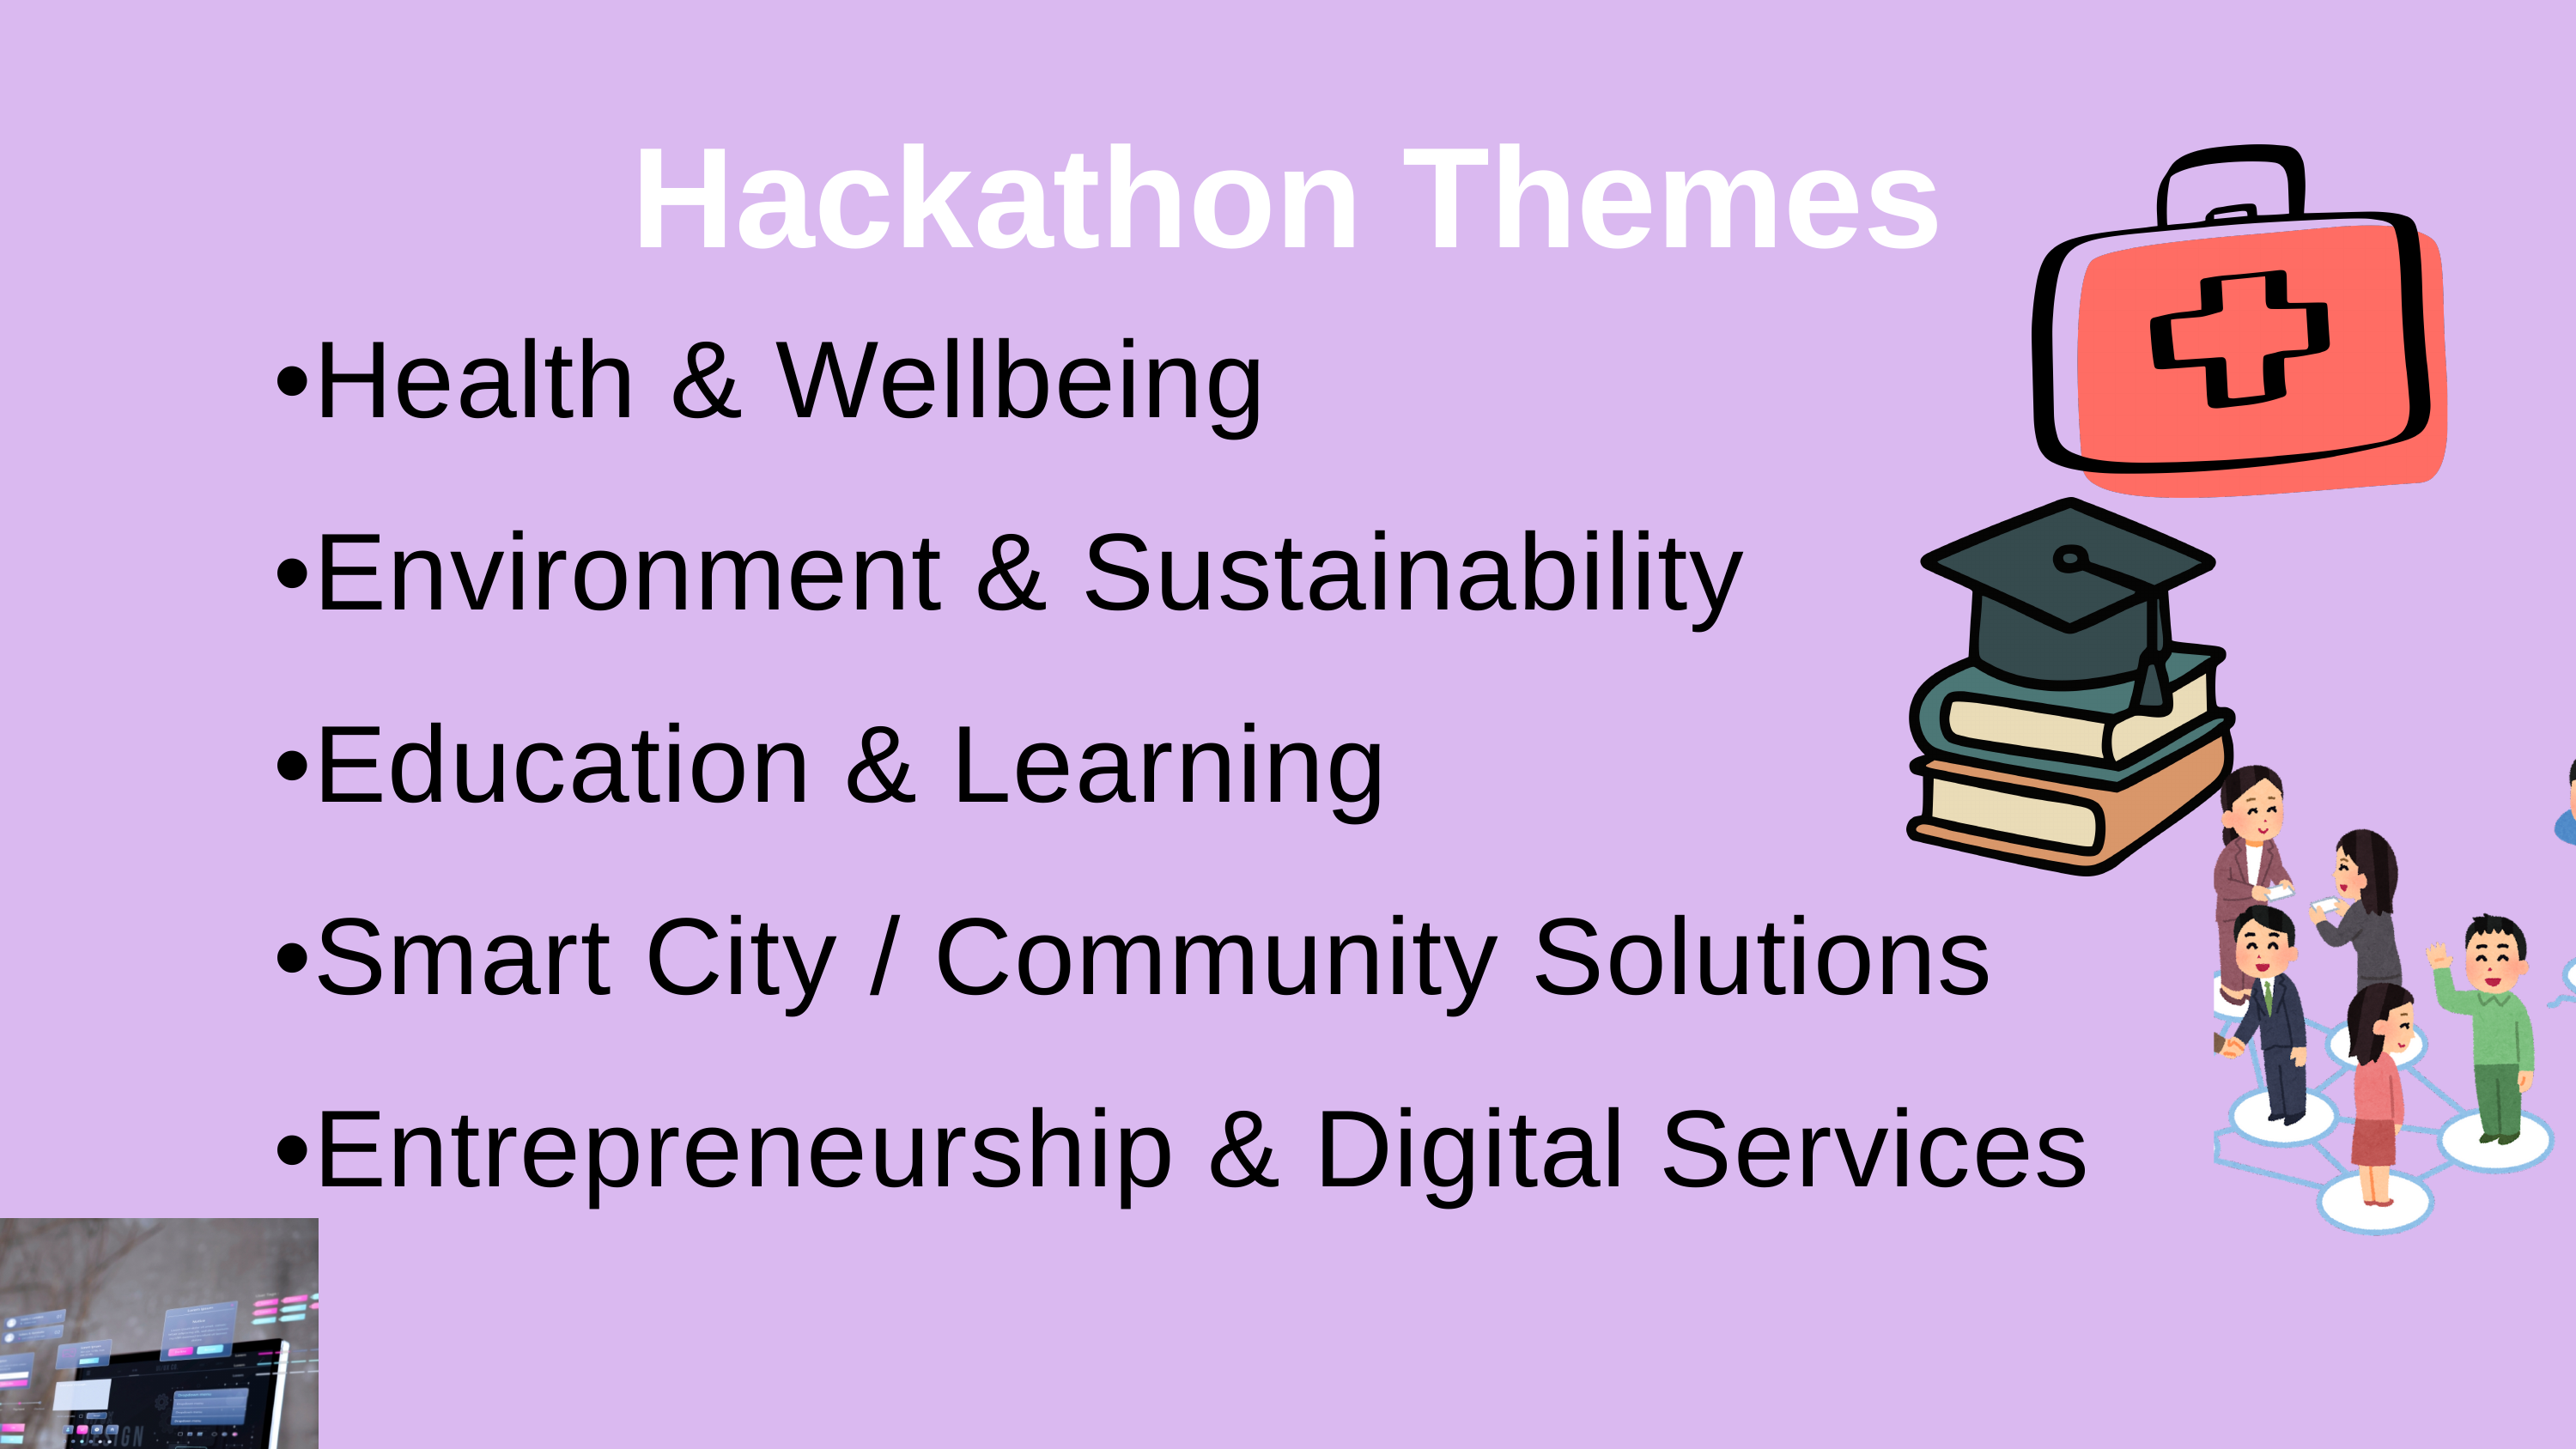

Hackathon Themes

•Health & Wellbeing

•Environment & Sustainability

•Education & Learning

•Smart City / Community Solutions

•Entrepreneurship & Digital Services